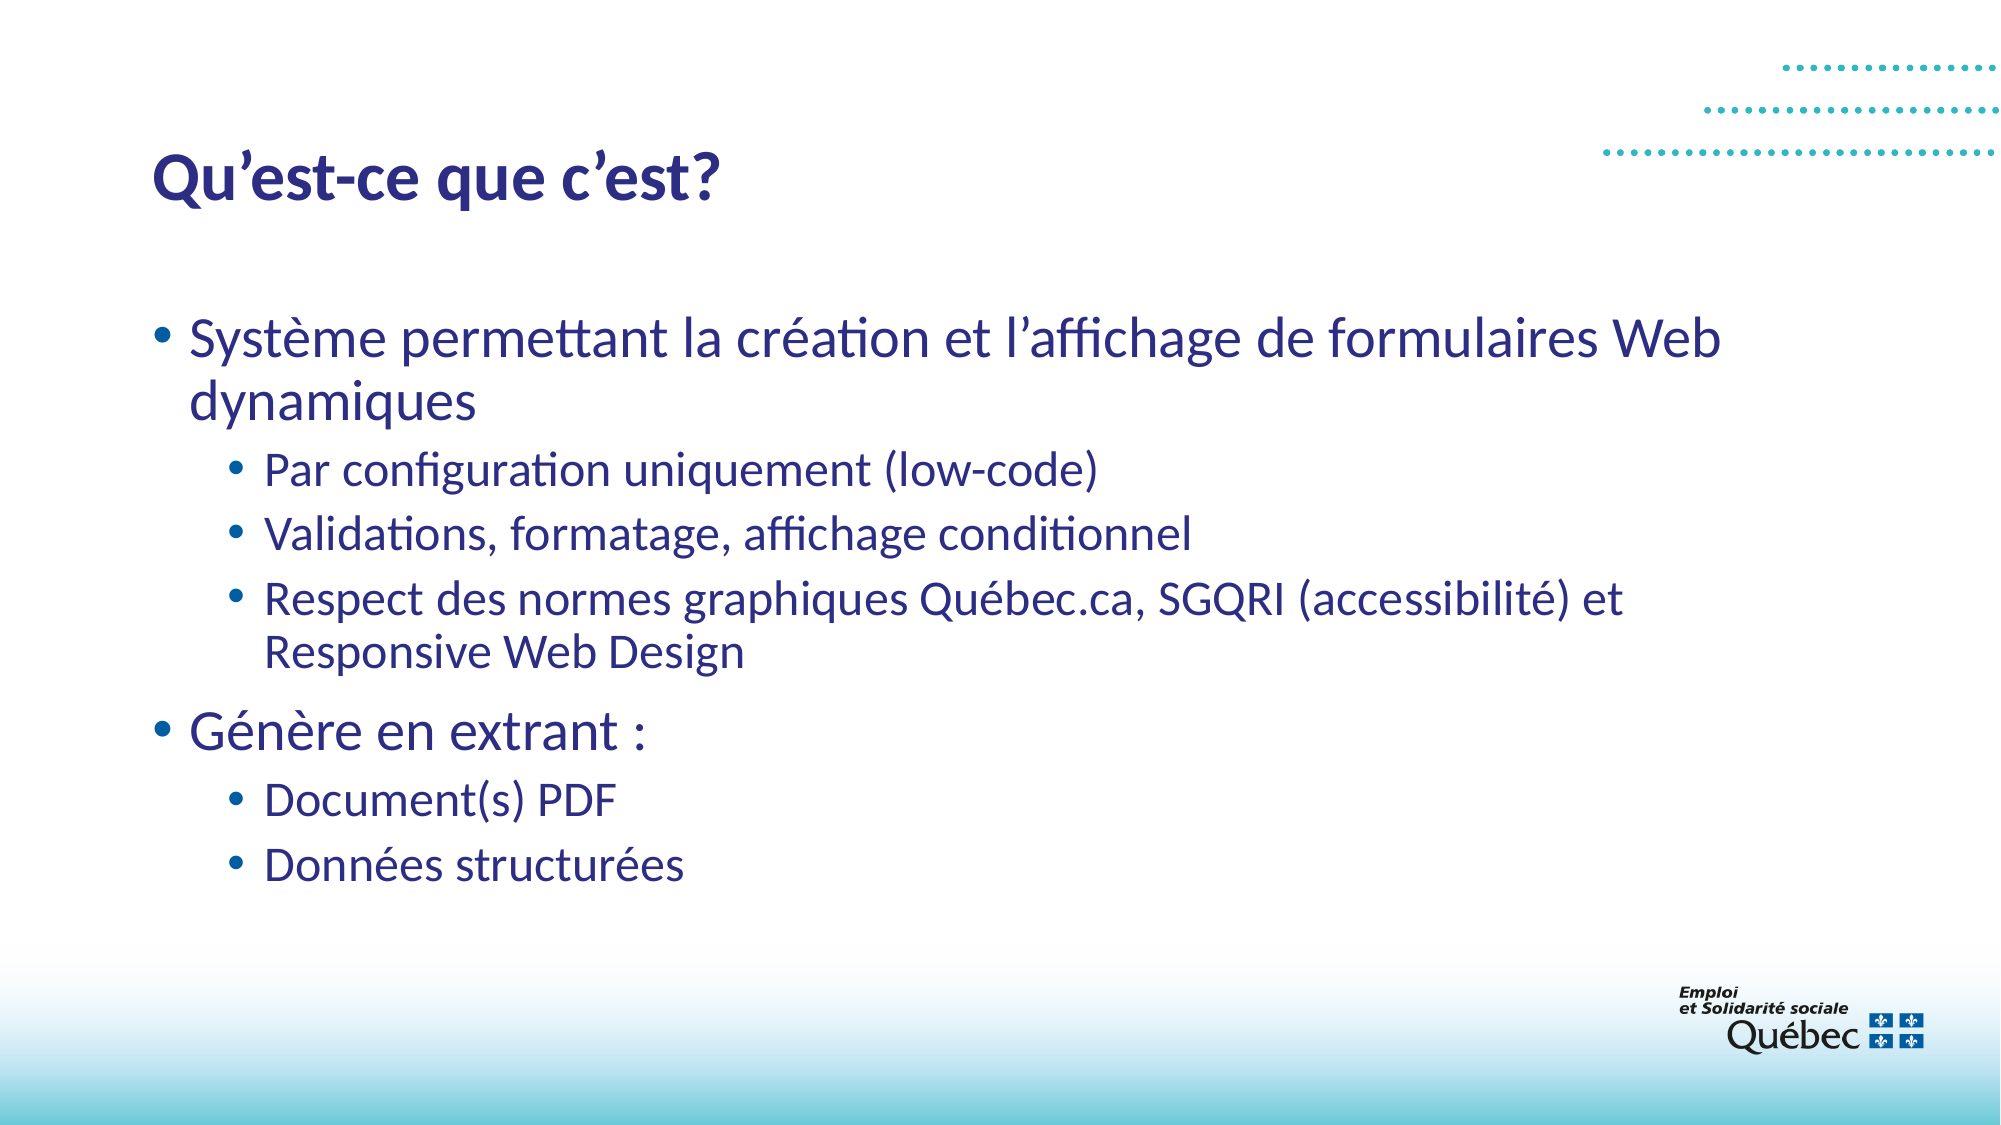

# Qu’est-ce que c’est?
Système permettant la création et l’affichage de formulaires Web dynamiques
Par configuration uniquement (low-code)
Validations, formatage, affichage conditionnel
Respect des normes graphiques Québec.ca, SGQRI (accessibilité) et Responsive Web Design
Génère en extrant :
Document(s) PDF
Données structurées